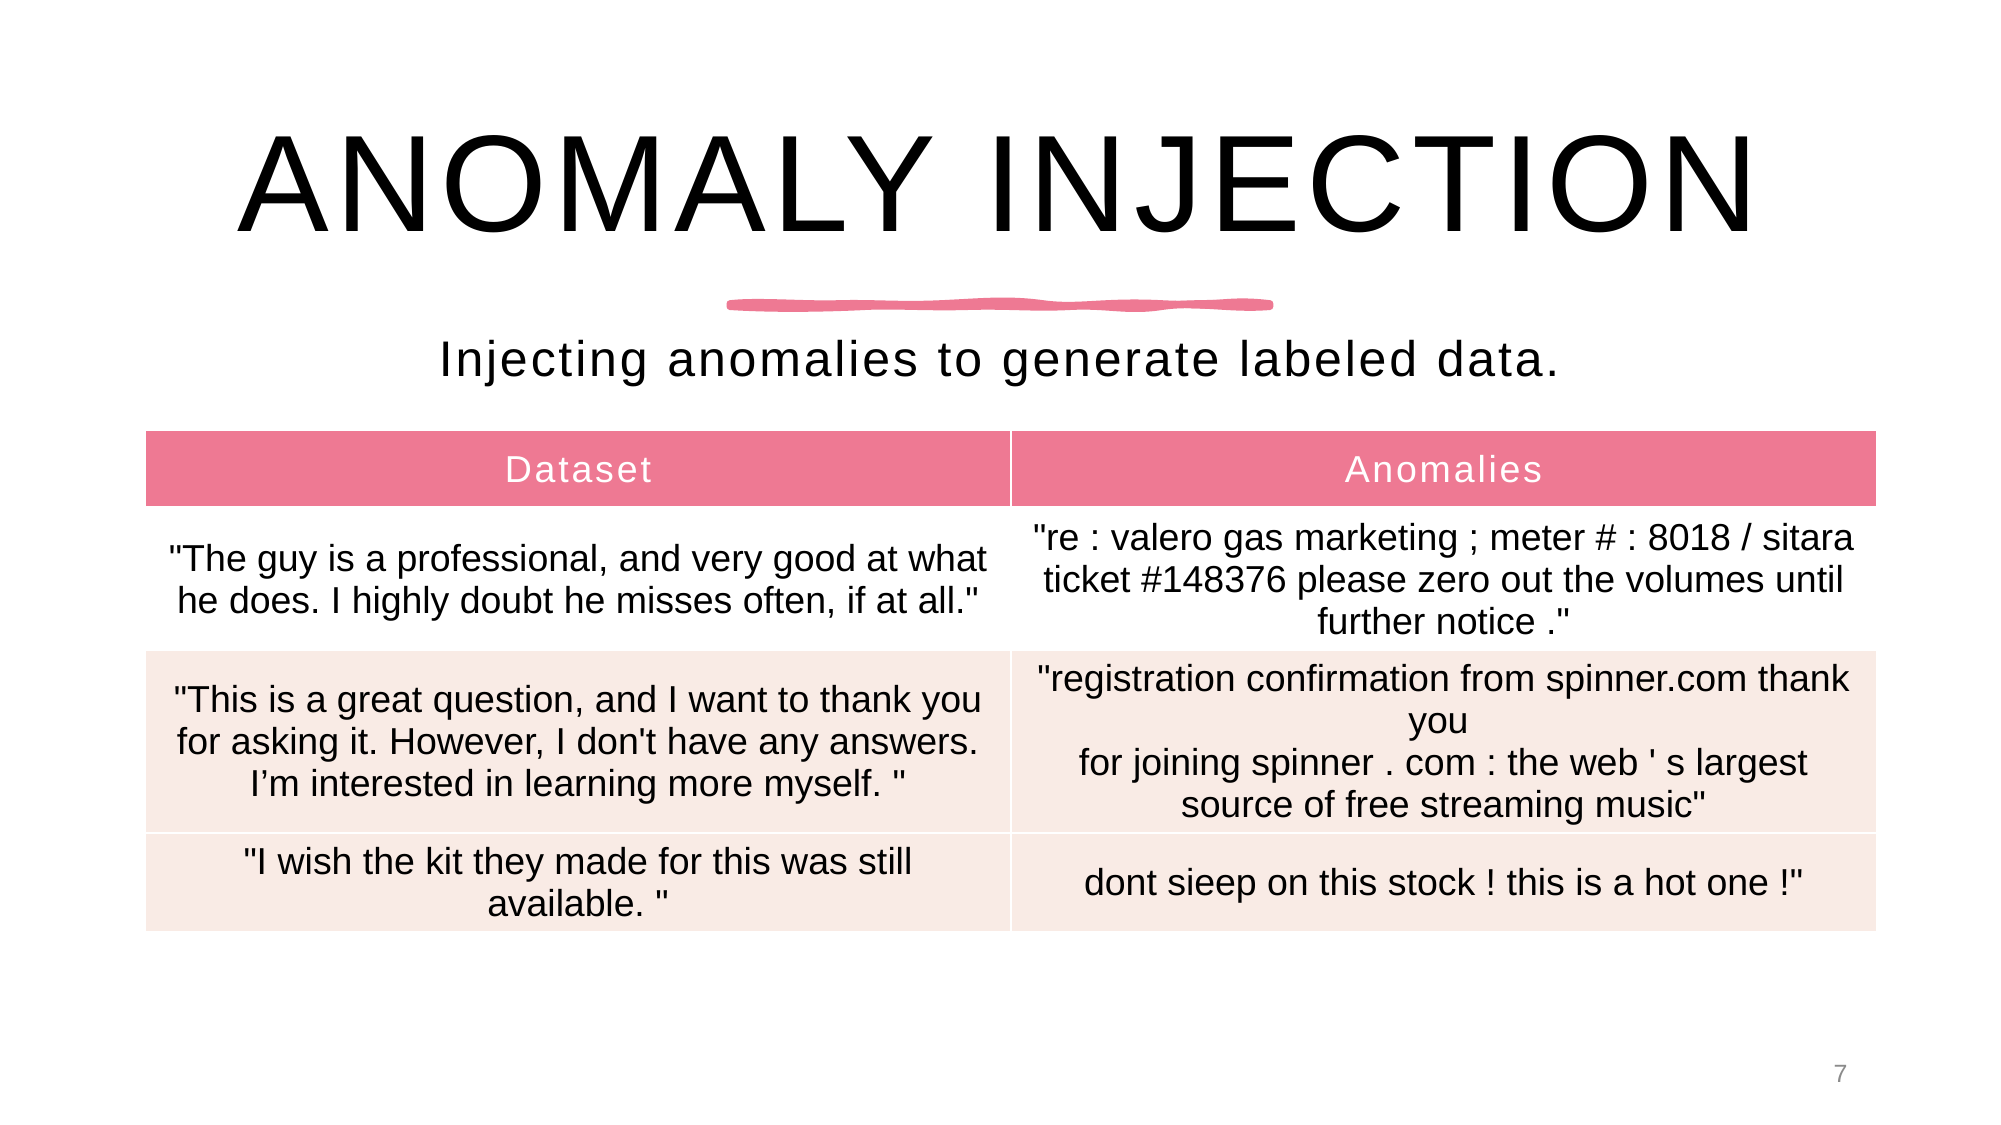

# Anomaly Injection

Injecting anomalies to generate labeled data.
| Dataset | Anomalies |
| --- | --- |
| "The guy is a professional, and very good at what he does. I highly doubt he misses often, if at all." | "re : valero gas marketing ; meter # : 8018 / sitara ticket #148376 please zero out the volumes until further notice ." |
| "This is a great question, and I want to thank you for asking it. However, I don't have any answers. I’m interested in learning more myself. " | "registration confirmation from spinner.com thank you  for joining spinner . com : the web ' s largest source of free streaming music" |
| "I wish the kit they made for this was still available. " | dont sieep on this stock ! this is a hot one !" |
7